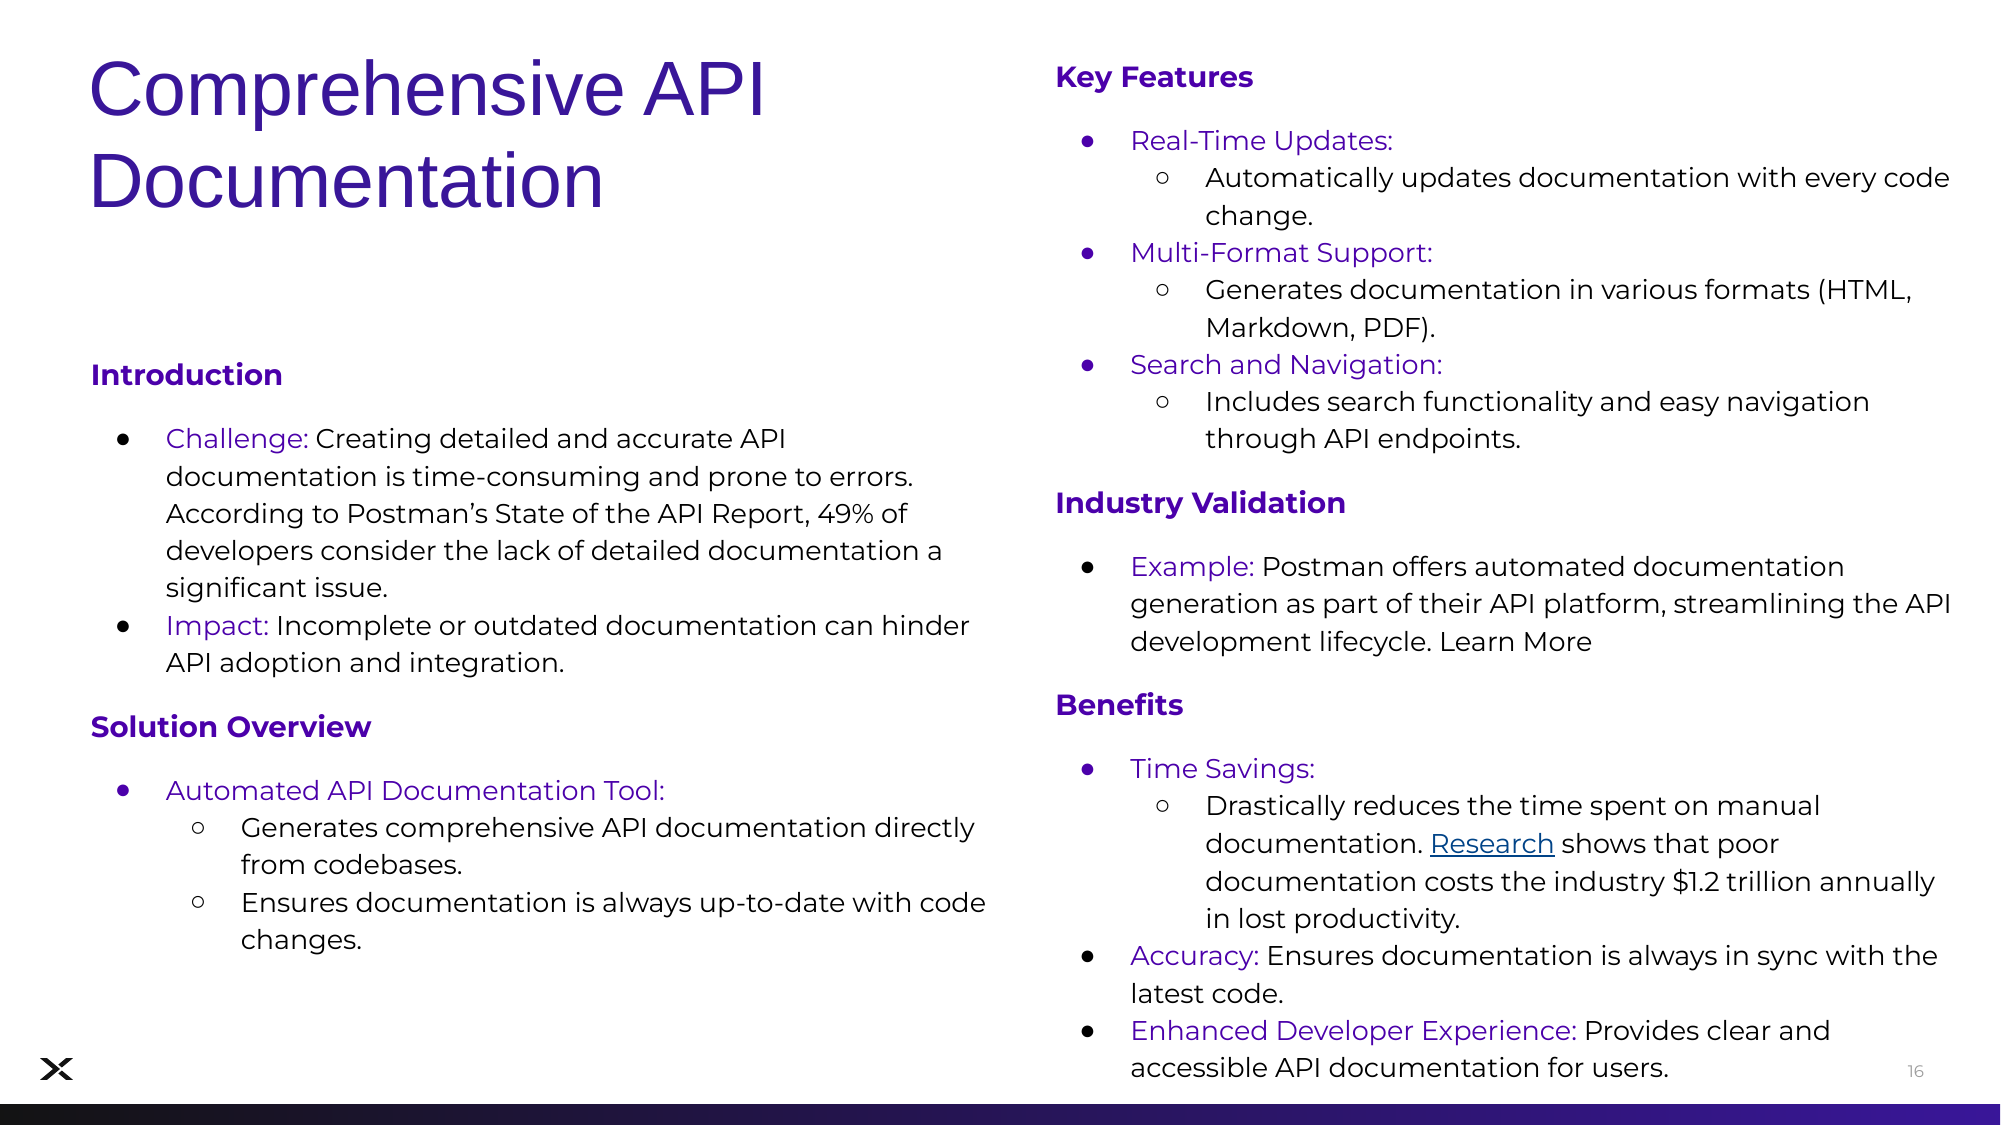

# Comprehensive API Documentation
Key Features
Real-Time Updates:
Automatically updates documentation with every code change.
Multi-Format Support:
Generates documentation in various formats (HTML, Markdown, PDF).
Search and Navigation:
Includes search functionality and easy navigation through API endpoints.
Industry Validation
Example: Postman offers automated documentation generation as part of their API platform, streamlining the API development lifecycle. Learn More
Benefits
Time Savings:
Drastically reduces the time spent on manual documentation. Research shows that poor documentation costs the industry $1.2 trillion annually in lost productivity.
Accuracy: Ensures documentation is always in sync with the latest code.
Enhanced Developer Experience: Provides clear and accessible API documentation for users.
Introduction
Challenge: Creating detailed and accurate API documentation is time-consuming and prone to errors. According to Postman’s State of the API Report, 49% of developers consider the lack of detailed documentation a significant issue.
Impact: Incomplete or outdated documentation can hinder API adoption and integration.
Solution Overview
Automated API Documentation Tool:
Generates comprehensive API documentation directly from codebases.
Ensures documentation is always up-to-date with code changes.
16